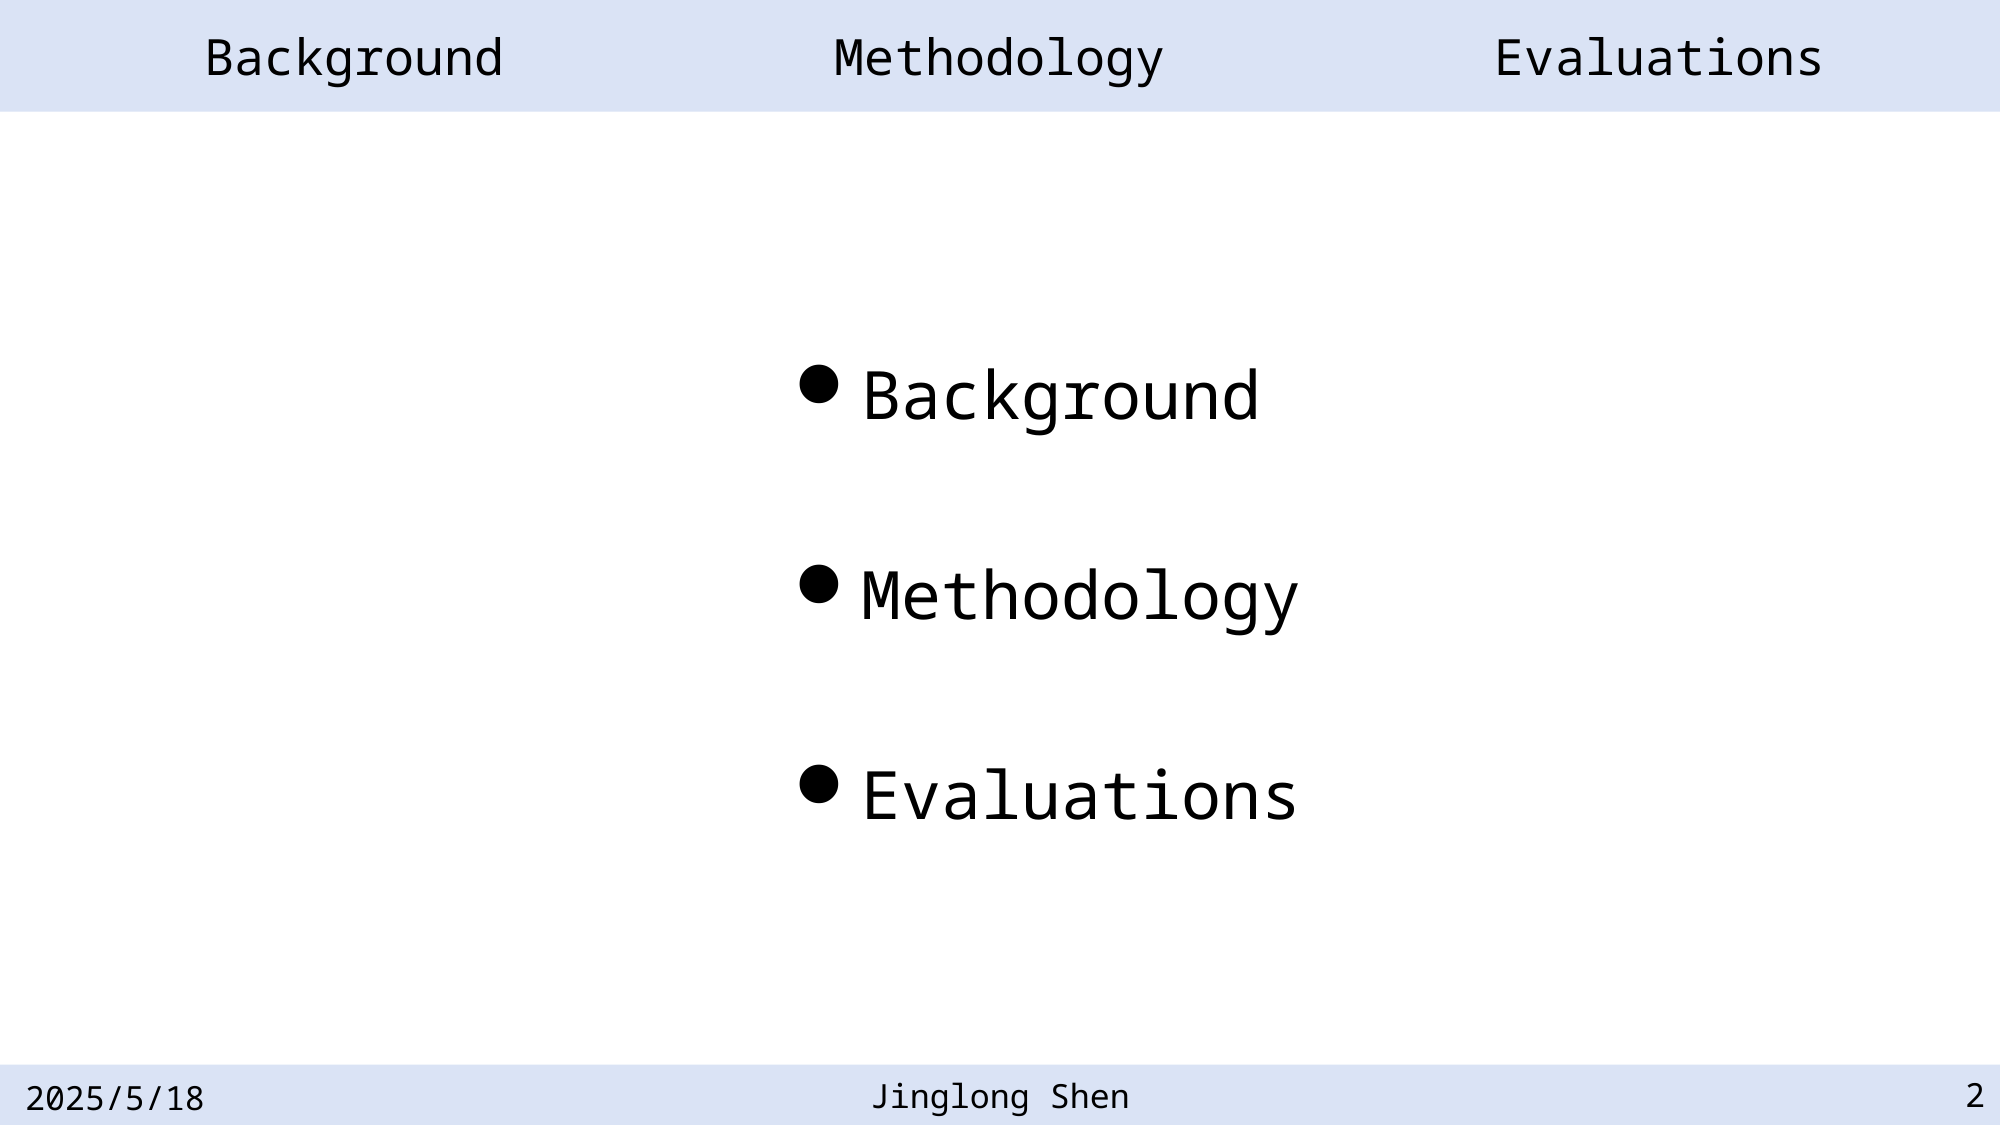

Background
Evaluations
Methodology
Background
Methodology
Evaluations

2
Jinglong Shen
2025/5/18